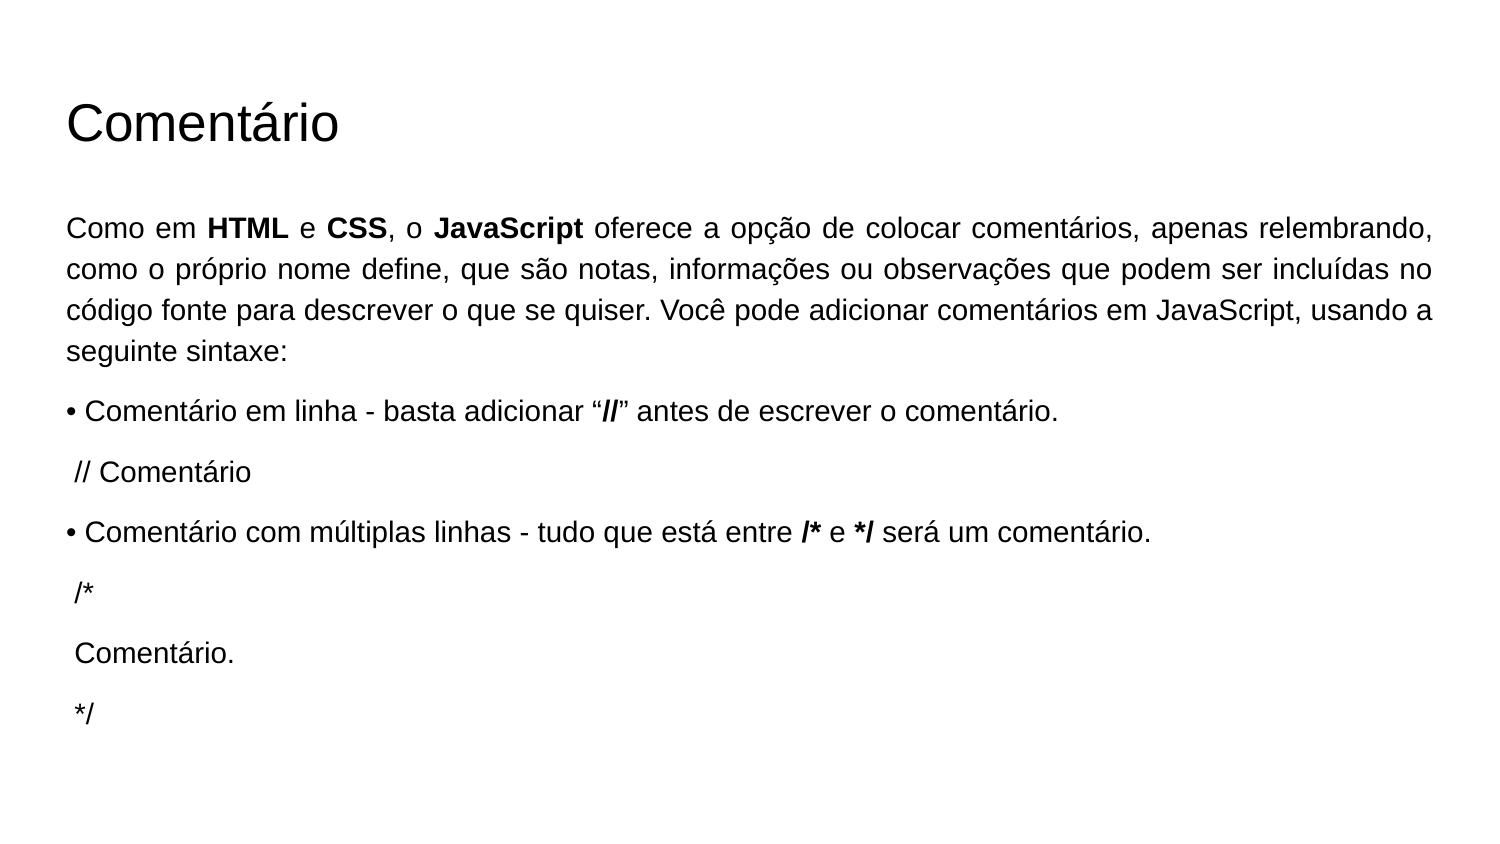

# Comentário
Como em HTML e CSS, o JavaScript oferece a opção de colocar comentários, apenas relembrando, como o próprio nome define, que são notas, informações ou observações que podem ser incluídas no código fonte para descrever o que se quiser. Você pode adicionar comentários em JavaScript, usando a seguinte sintaxe:
• Comentário em linha - basta adicionar “//” antes de escrever o comentário.
 // Comentário
• Comentário com múltiplas linhas - tudo que está entre /* e */ será um comentário.
 /*
 Comentário.
 */